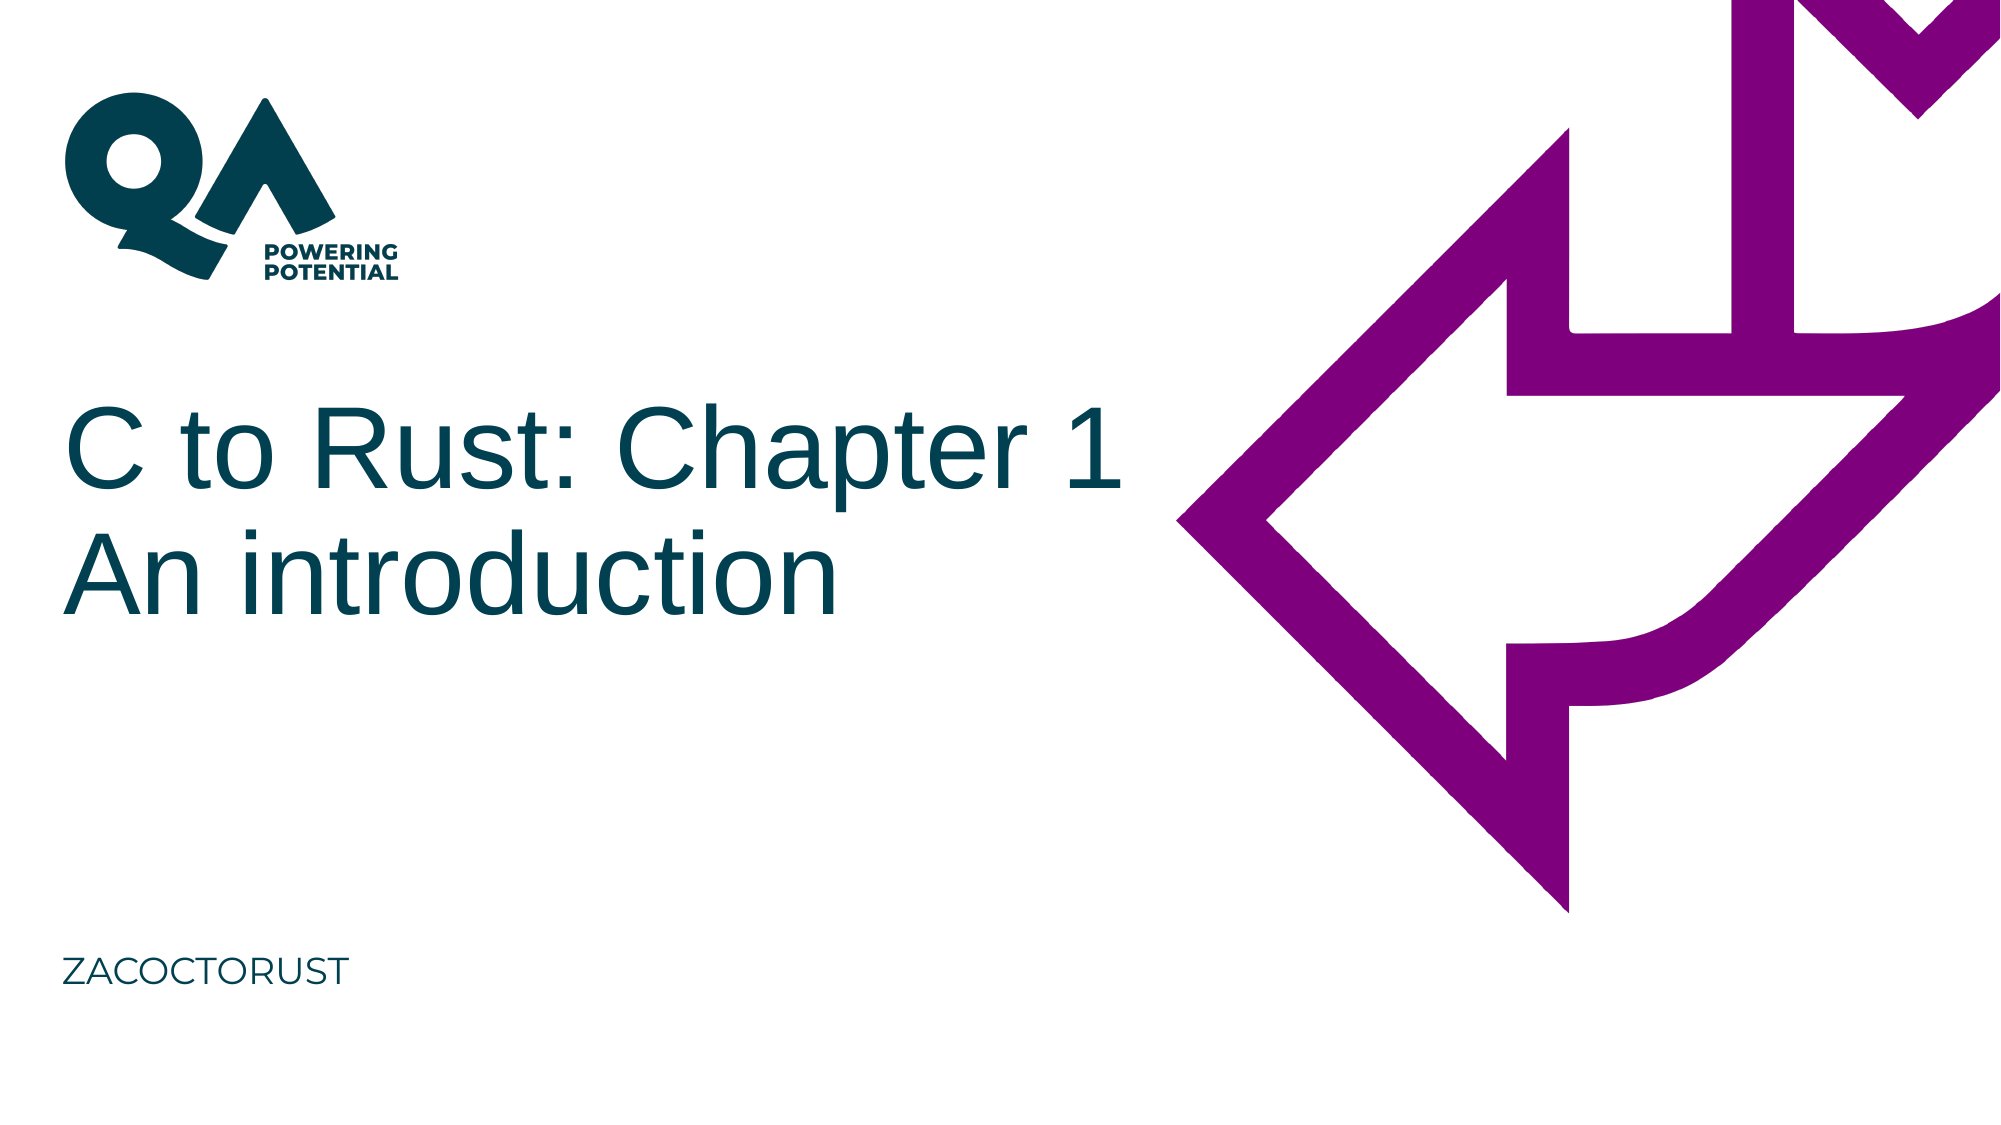

# C to Rust: Chapter 1 An introduction
ZACOCTORUST